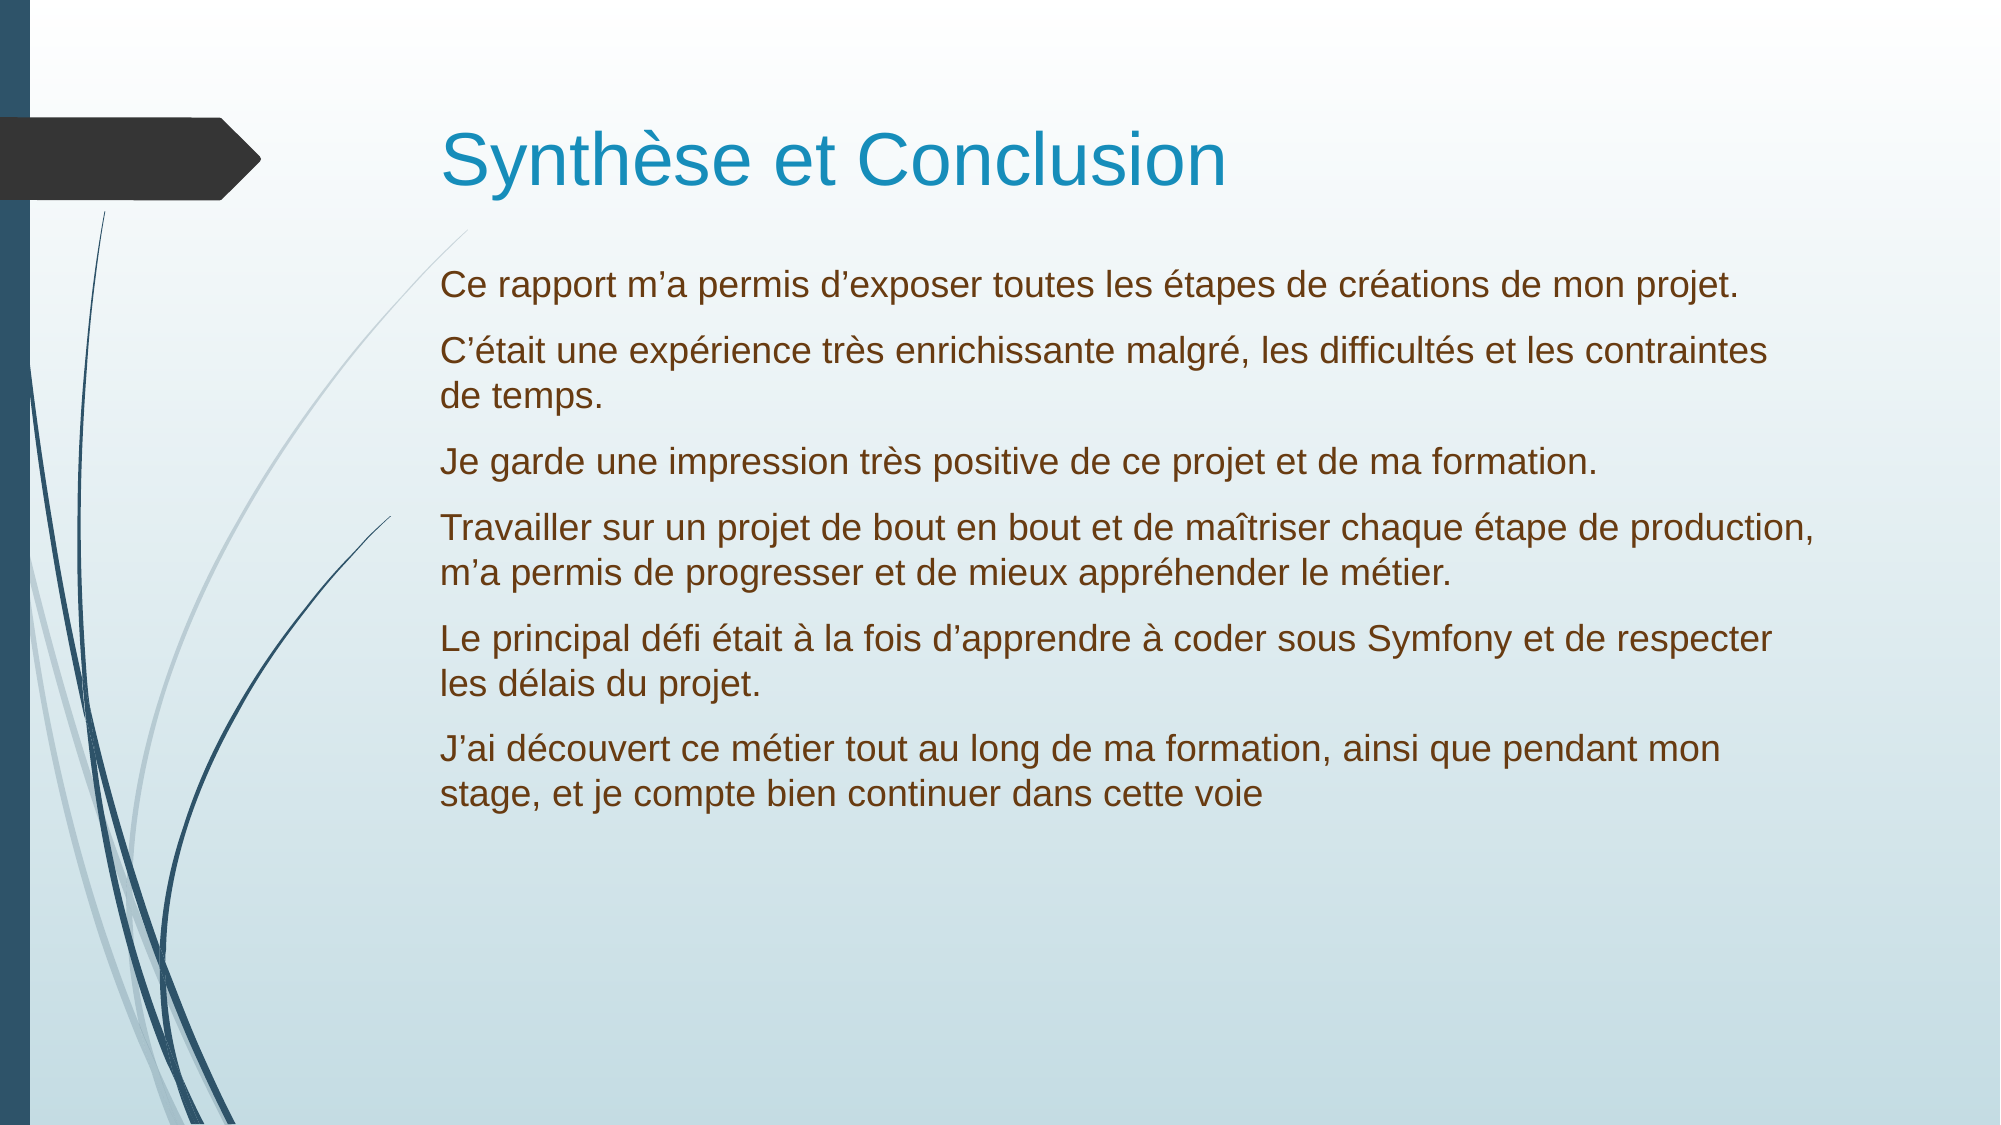

# Synthèse et Conclusion
Ce rapport m’a permis d’exposer toutes les étapes de créations de mon projet.
C’était une expérience très enrichissante malgré, les difficultés et les contraintes de temps.
Je garde une impression très positive de ce projet et de ma formation.
Travailler sur un projet de bout en bout et de maîtriser chaque étape de production, m’a permis de progresser et de mieux appréhender le métier.
Le principal défi était à la fois d’apprendre à coder sous Symfony et de respecter les délais du projet.
J’ai découvert ce métier tout au long de ma formation, ainsi que pendant mon stage, et je compte bien continuer dans cette voie